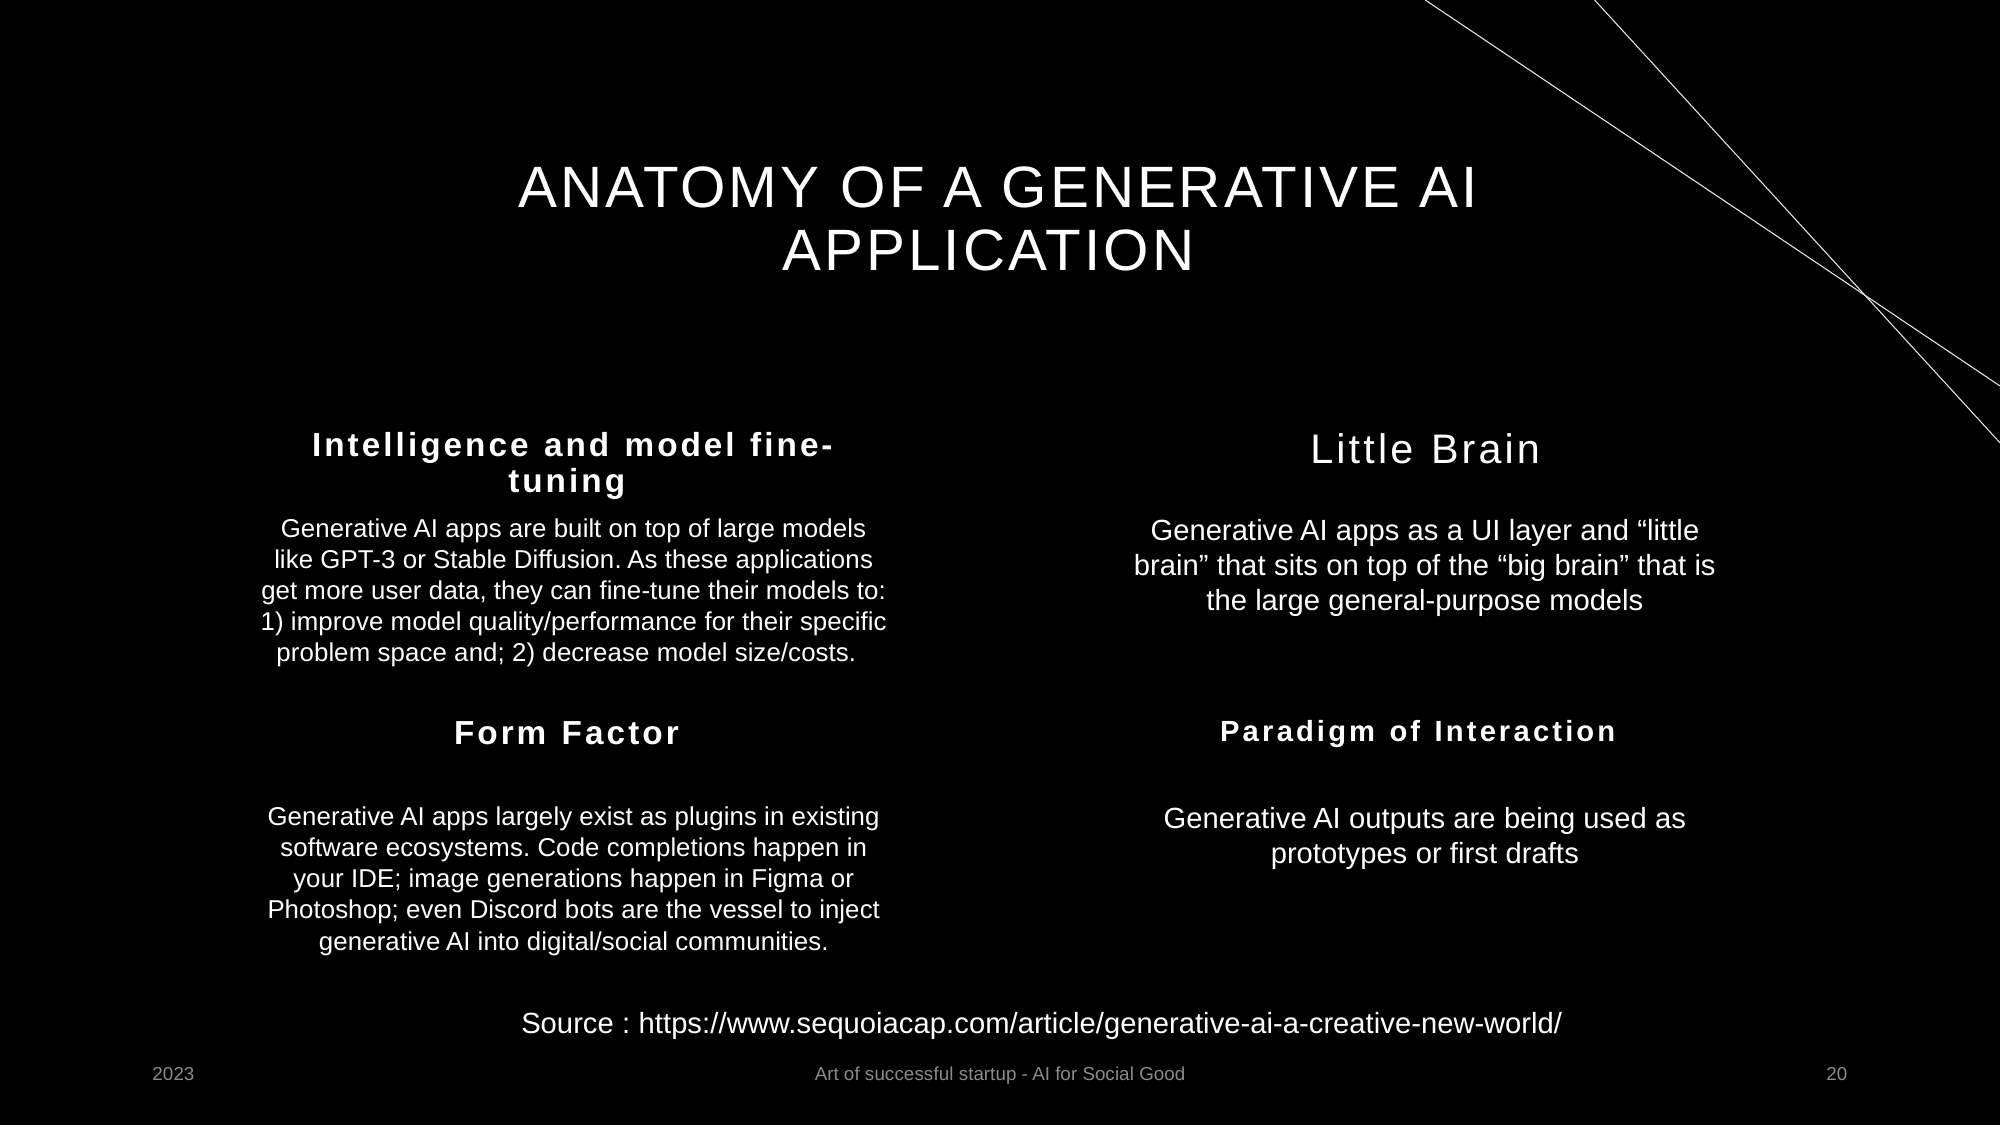

# Anatomy of a Generative AI Application
Intelligence and model fine-tuning
Little Brain
Generative AI apps are built on top of large models like GPT-3 or Stable Diffusion. As these applications get more user data, they can fine-tune their models to: 1) improve model quality/performance for their specific problem space and; 2) decrease model size/costs.

Generative AI apps as a UI layer and “little brain” that sits on top of the “big brain” that is the large general-purpose models
Form Factor
Paradigm of Interaction
Generative AI apps largely exist as plugins in existing software ecosystems. Code completions happen in your IDE; image generations happen in Figma or Photoshop; even Discord bots are the vessel to inject generative AI into digital/social communities.
Generative AI outputs are being used as prototypes or first drafts
Source : https://www.sequoiacap.com/article/generative-ai-a-creative-new-world/
2023
Art of successful startup - AI for Social Good
20